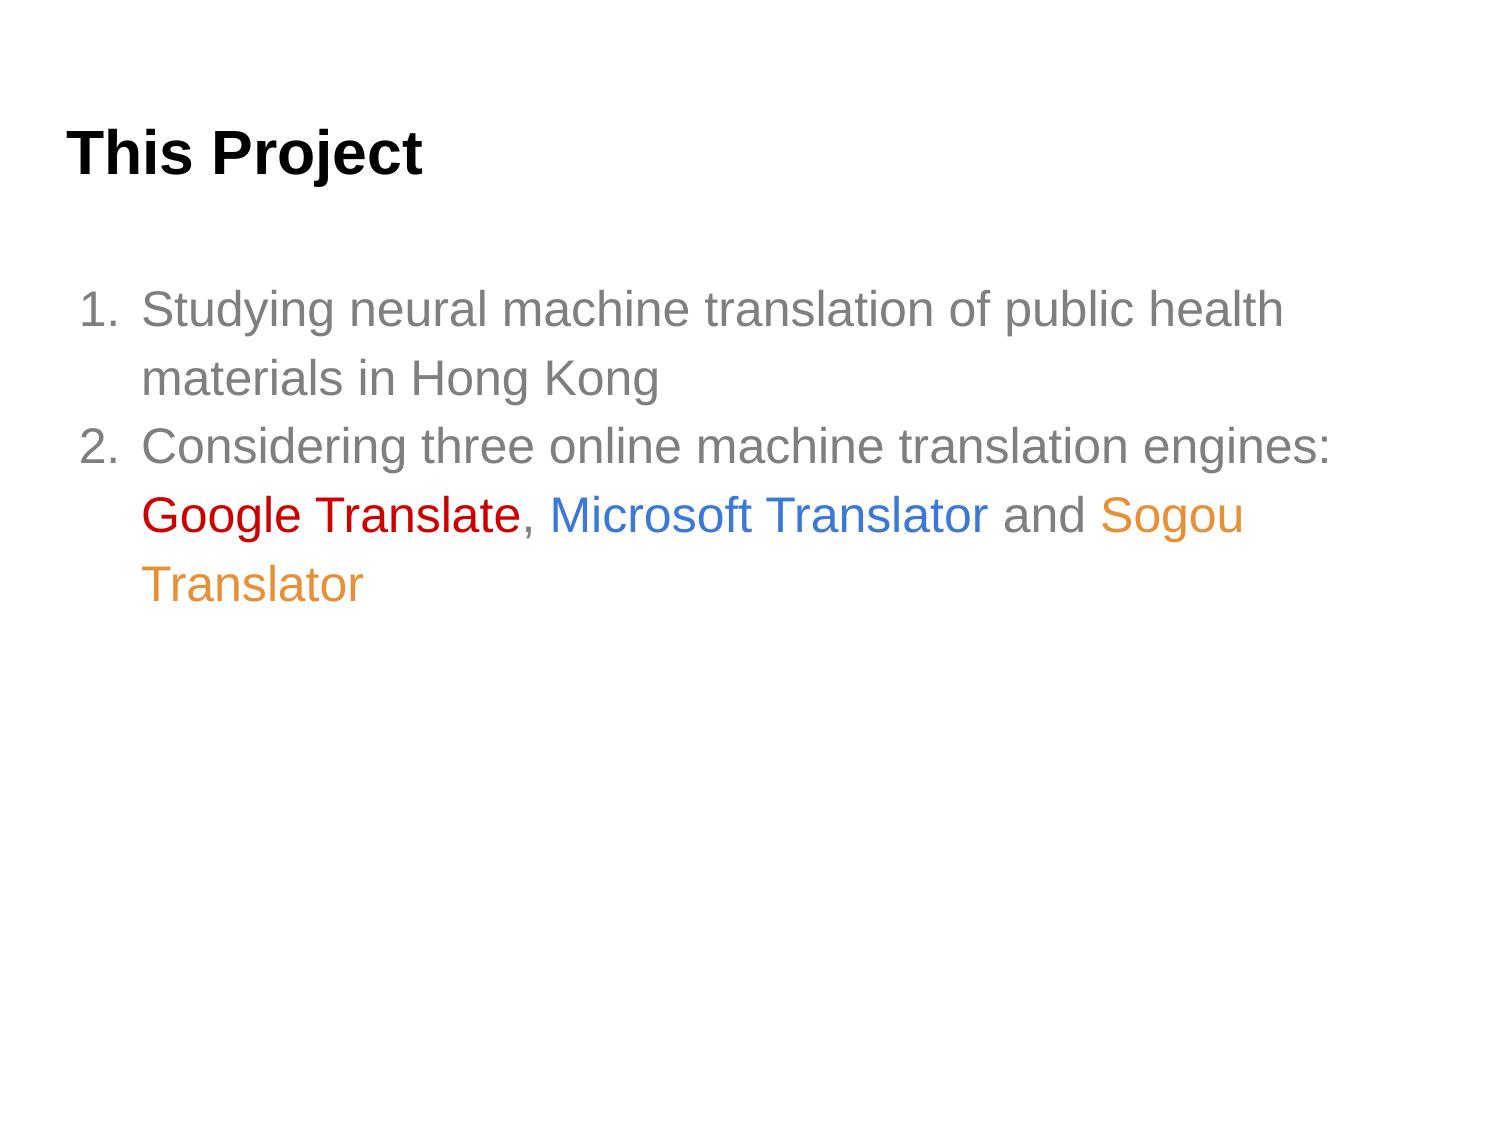

# This Project
Studying neural machine translation of public health materials in Hong Kong
Considering three online machine translation engines: Google Translate, Microsoft Translator and Sogou Translator